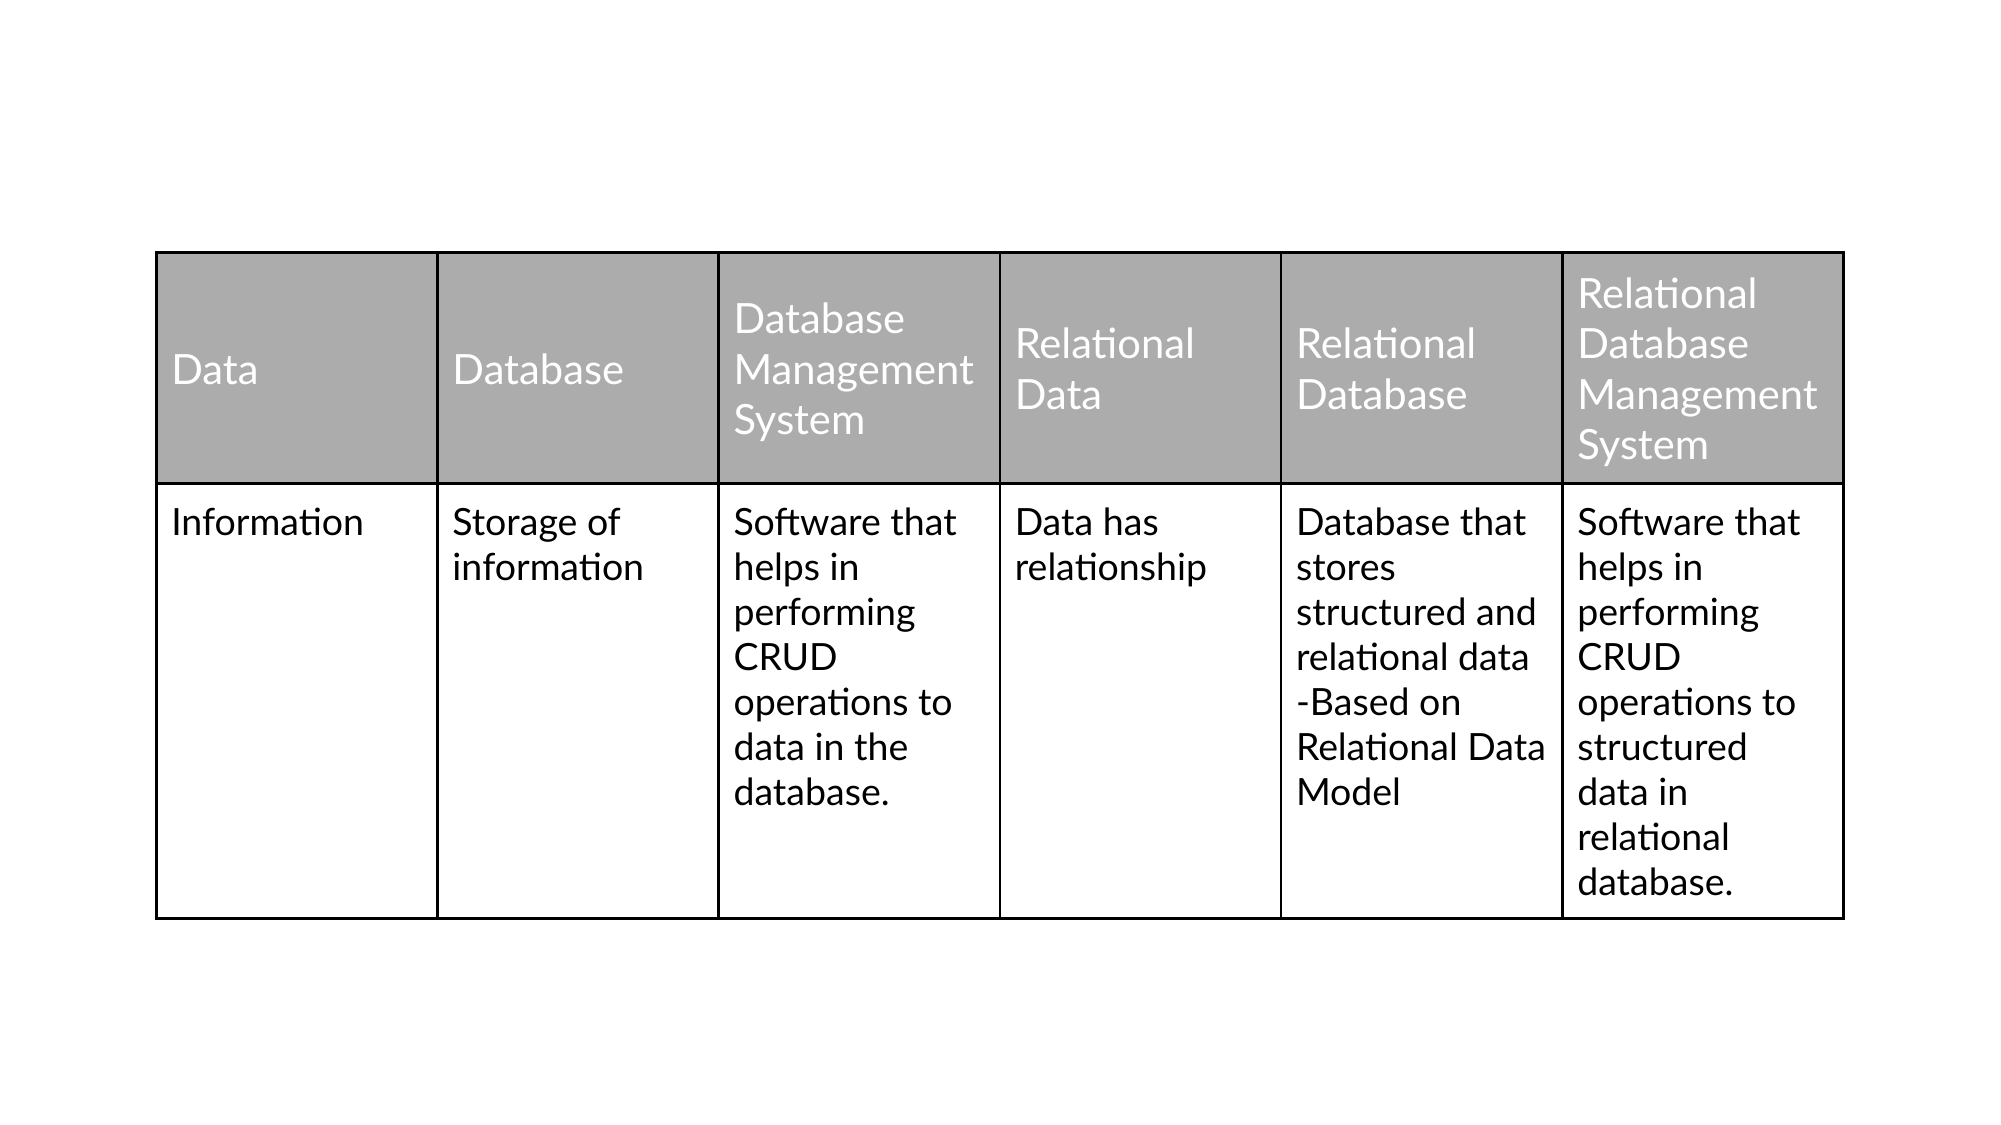

| Data | Database | Database Management System | Relational Data | Relational Database | Relational Database Management System |
| --- | --- | --- | --- | --- | --- |
| Information | Storage of information | Software that helps in performing CRUD operations to data in the database. | Data has relationship | Database that stores structured and relational data -Based on Relational Data Model | Software that helps in performing CRUD operations to structured data in relational database. |